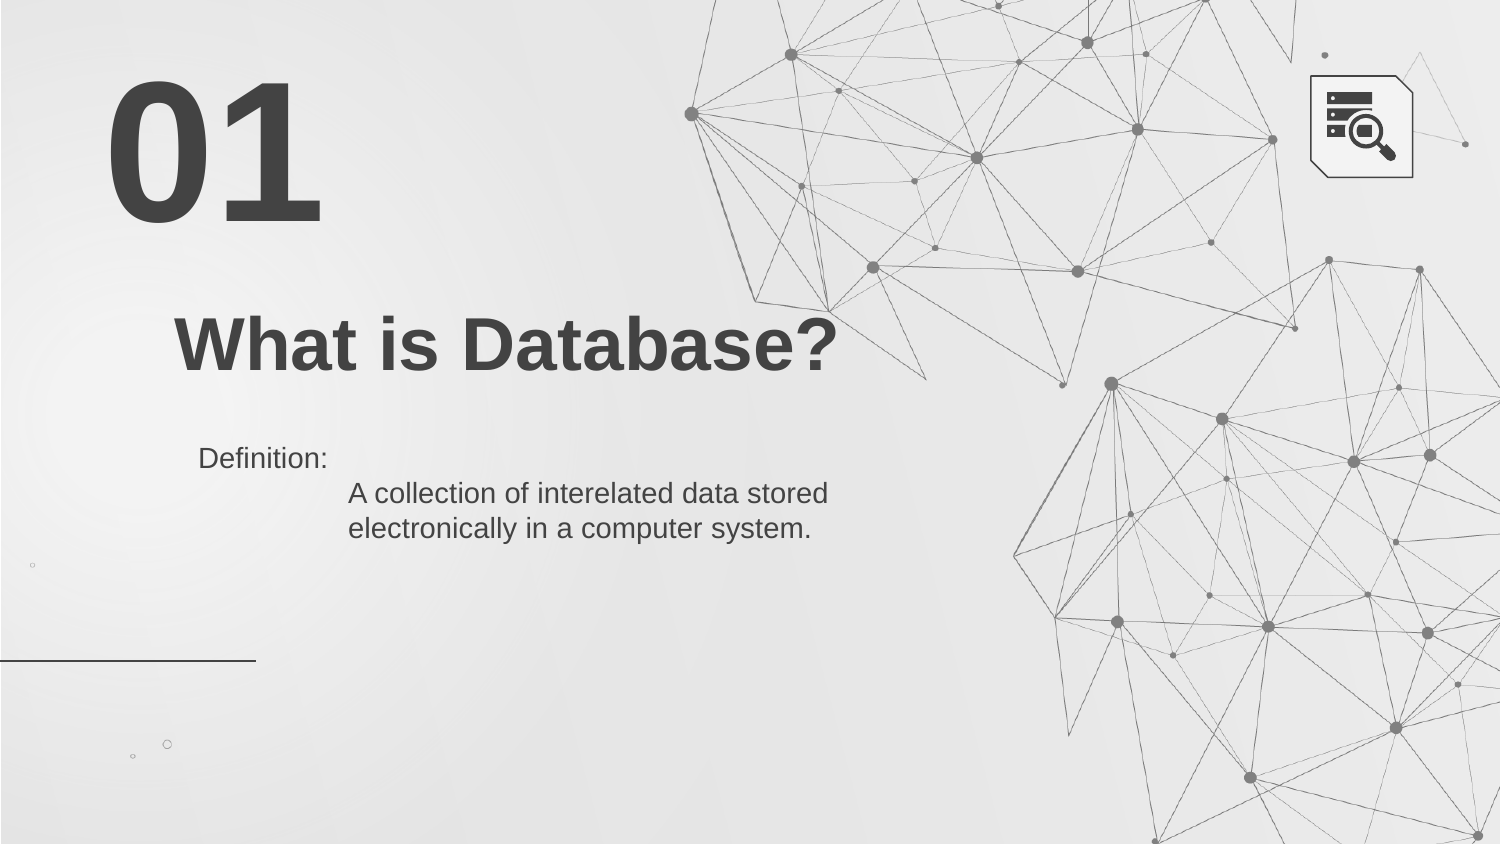

01

# What is Database?
Definition:
	A collection of interelated data stored  	electronically in a computer system.